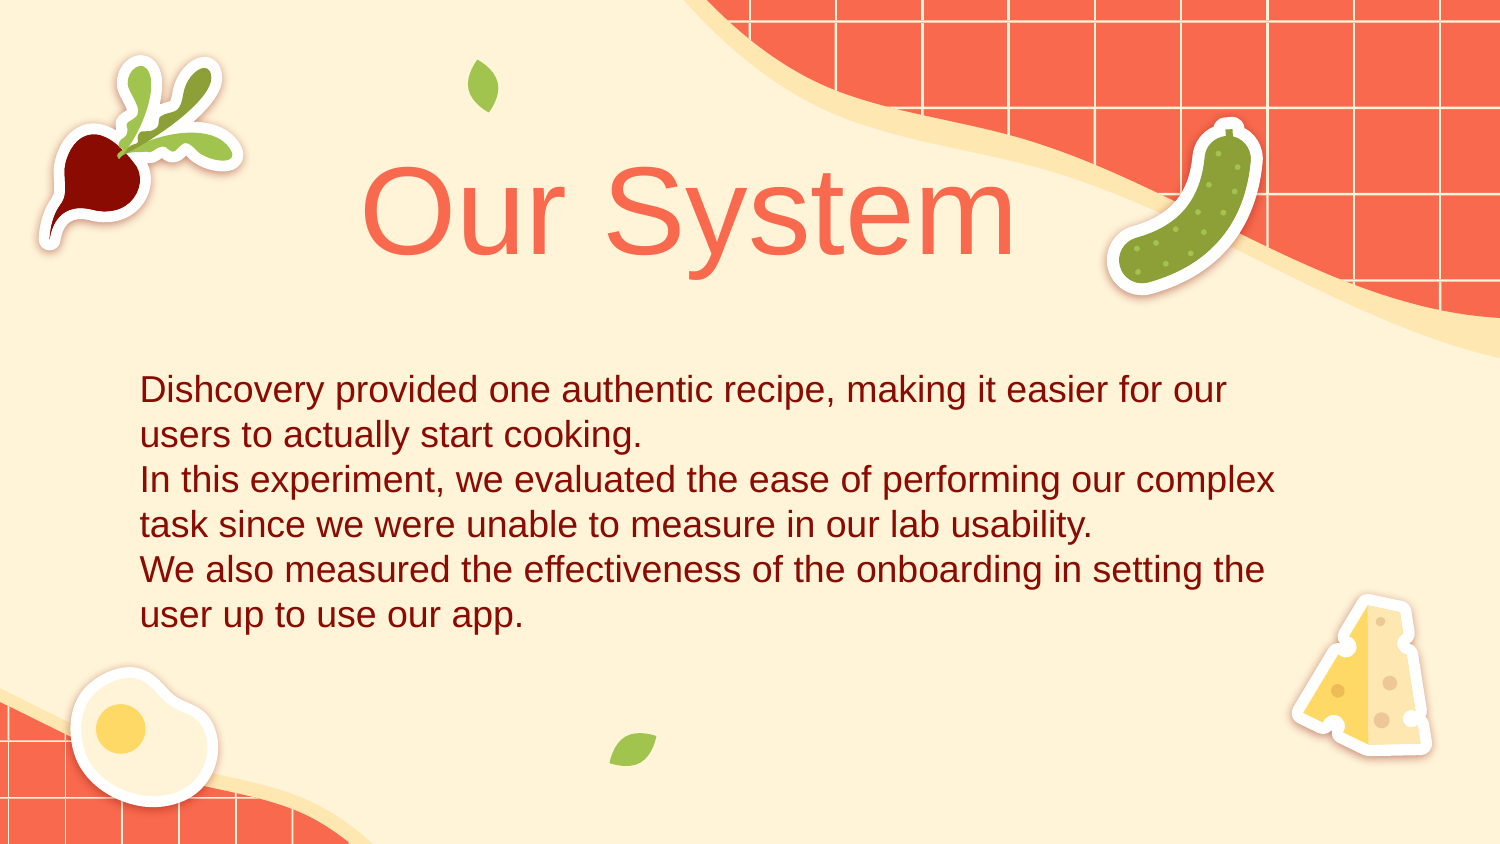

Our System
Dishcovery provided one authentic recipe, making it easier for our users to actually start cooking.
In this experiment, we evaluated the ease of performing our complex task since we were unable to measure in our lab usability.
We also measured the effectiveness of the onboarding in setting the user up to use our app.